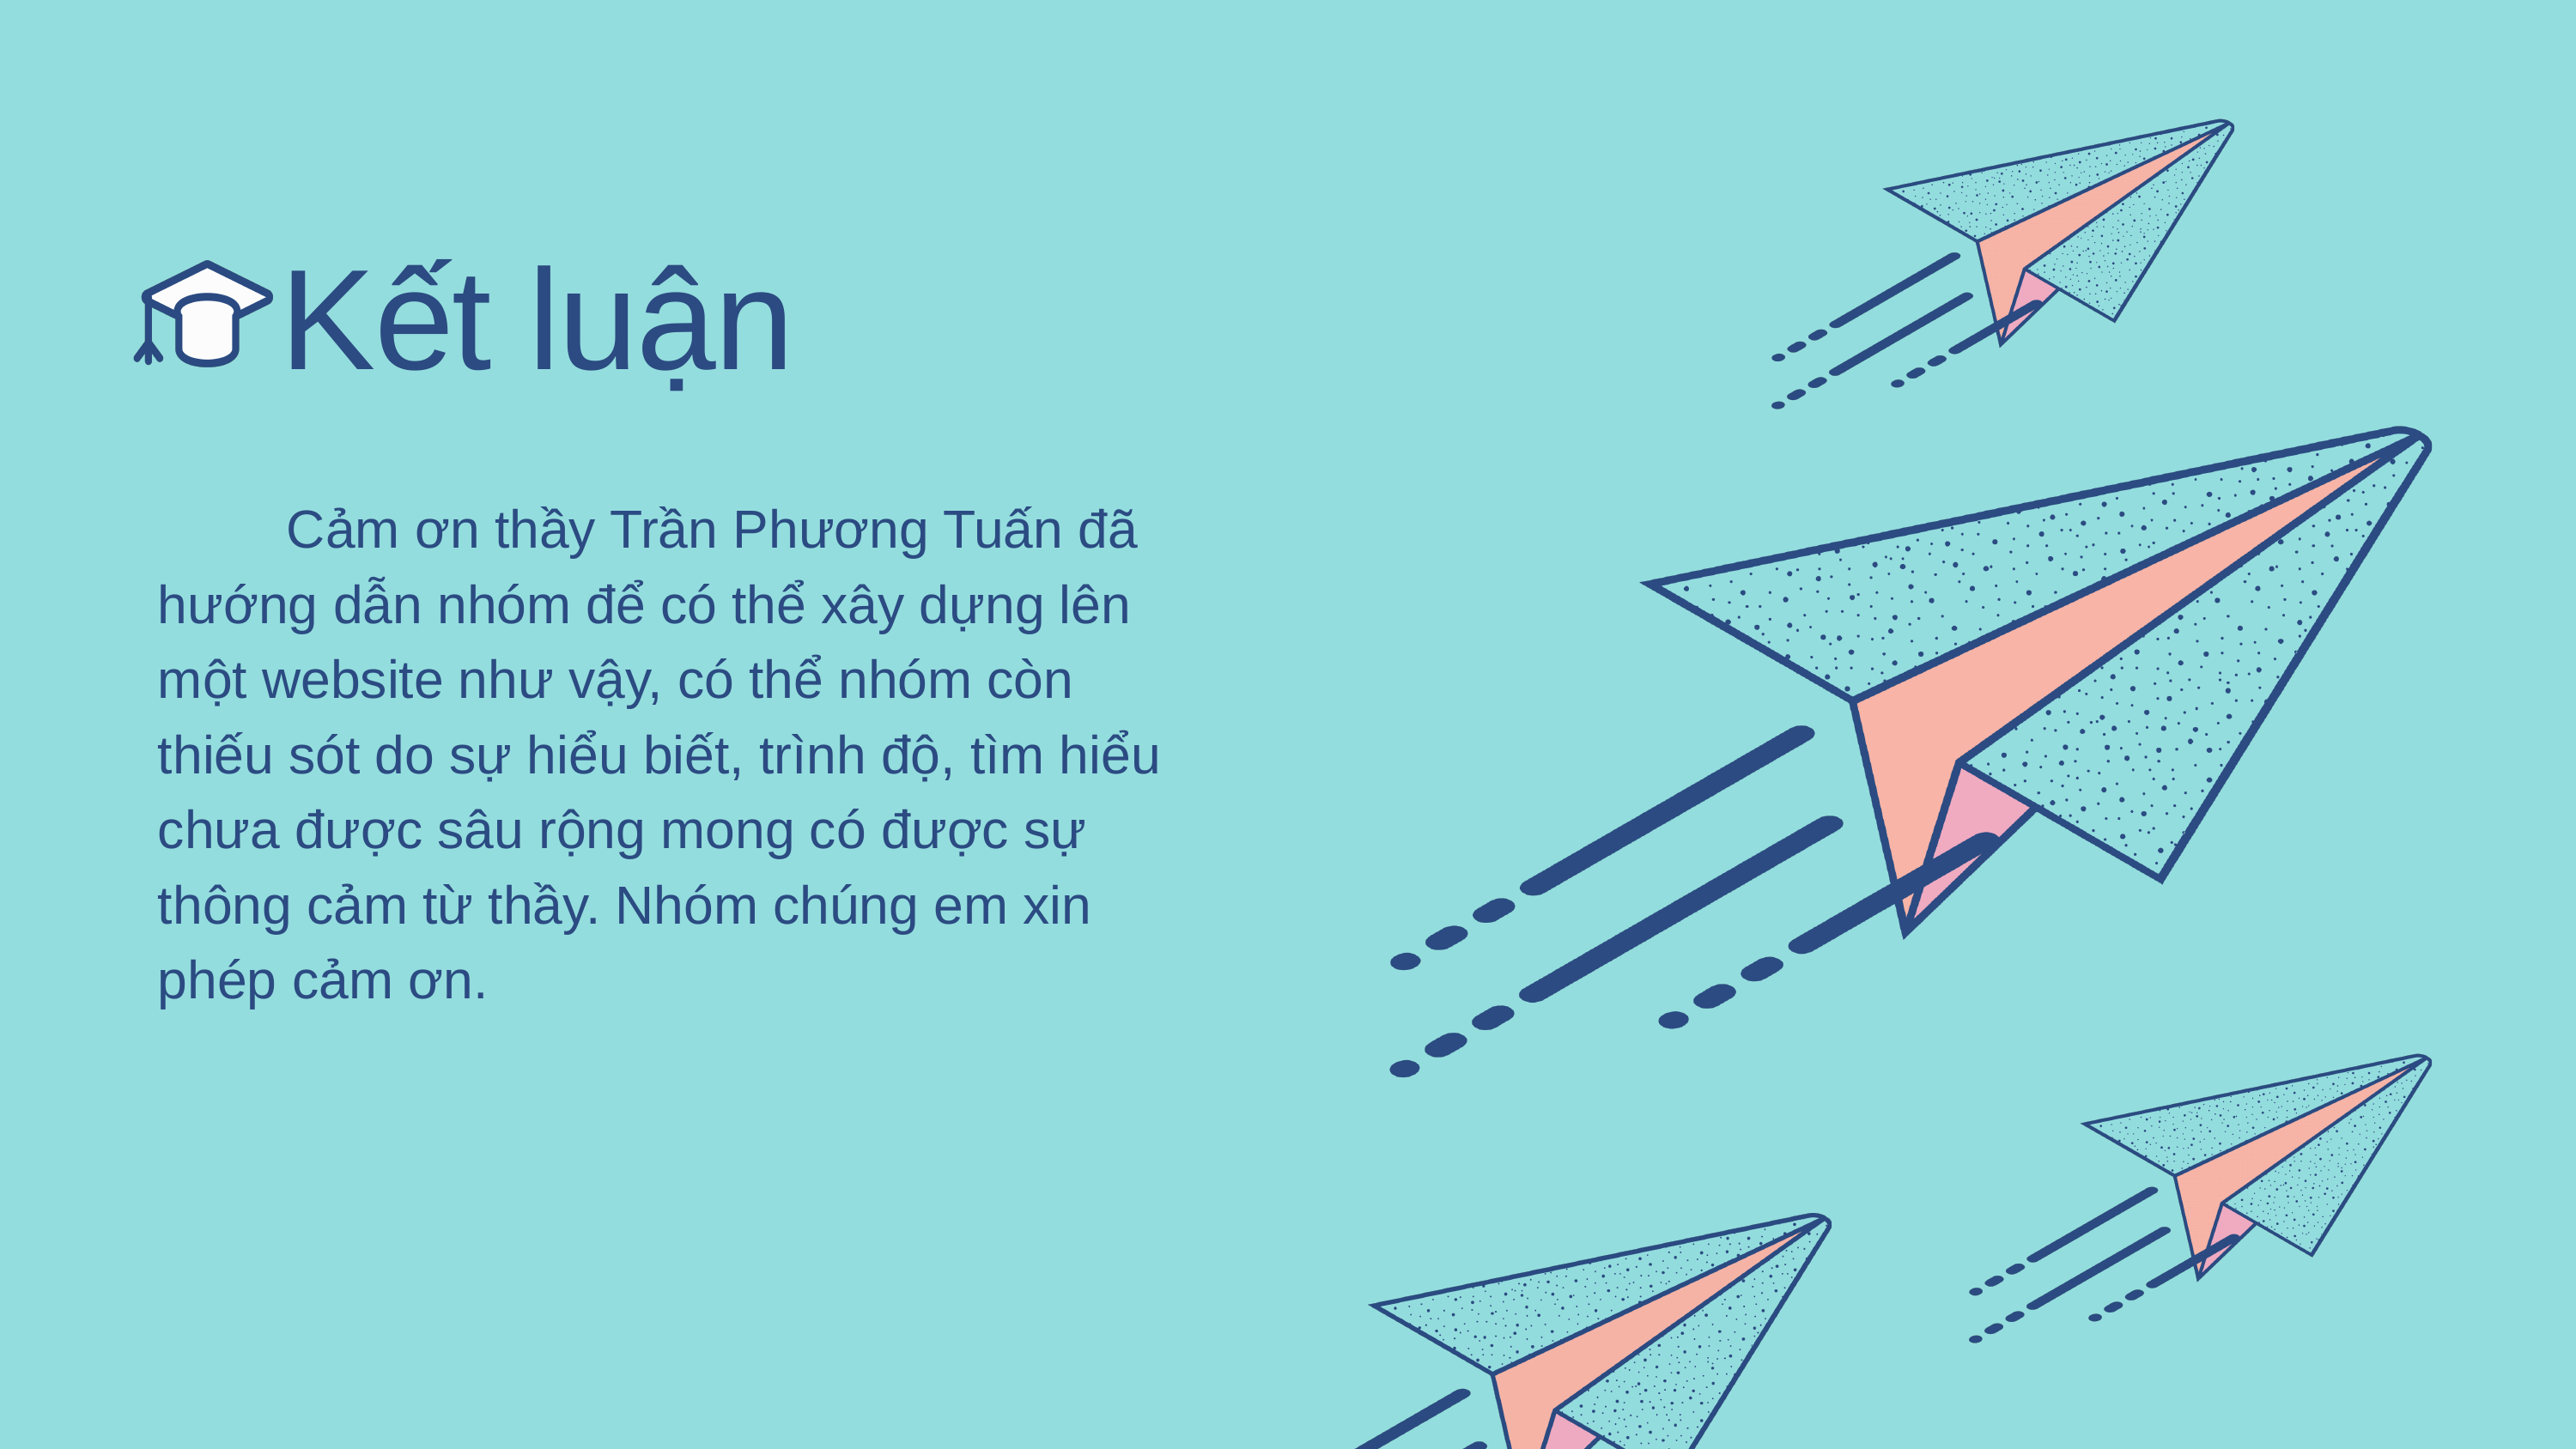

Kết luận

	Cảm ơn thầy Trần Phương Tuấn đã hướng dẫn nhóm để có thể xây dựng lên một website như vậy, có thể nhóm còn thiếu sót do sự hiểu biết, trình độ, tìm hiểu chưa được sâu rộng mong có được sự thông cảm từ thầy. Nhóm chúng em xin phép cảm ơn.